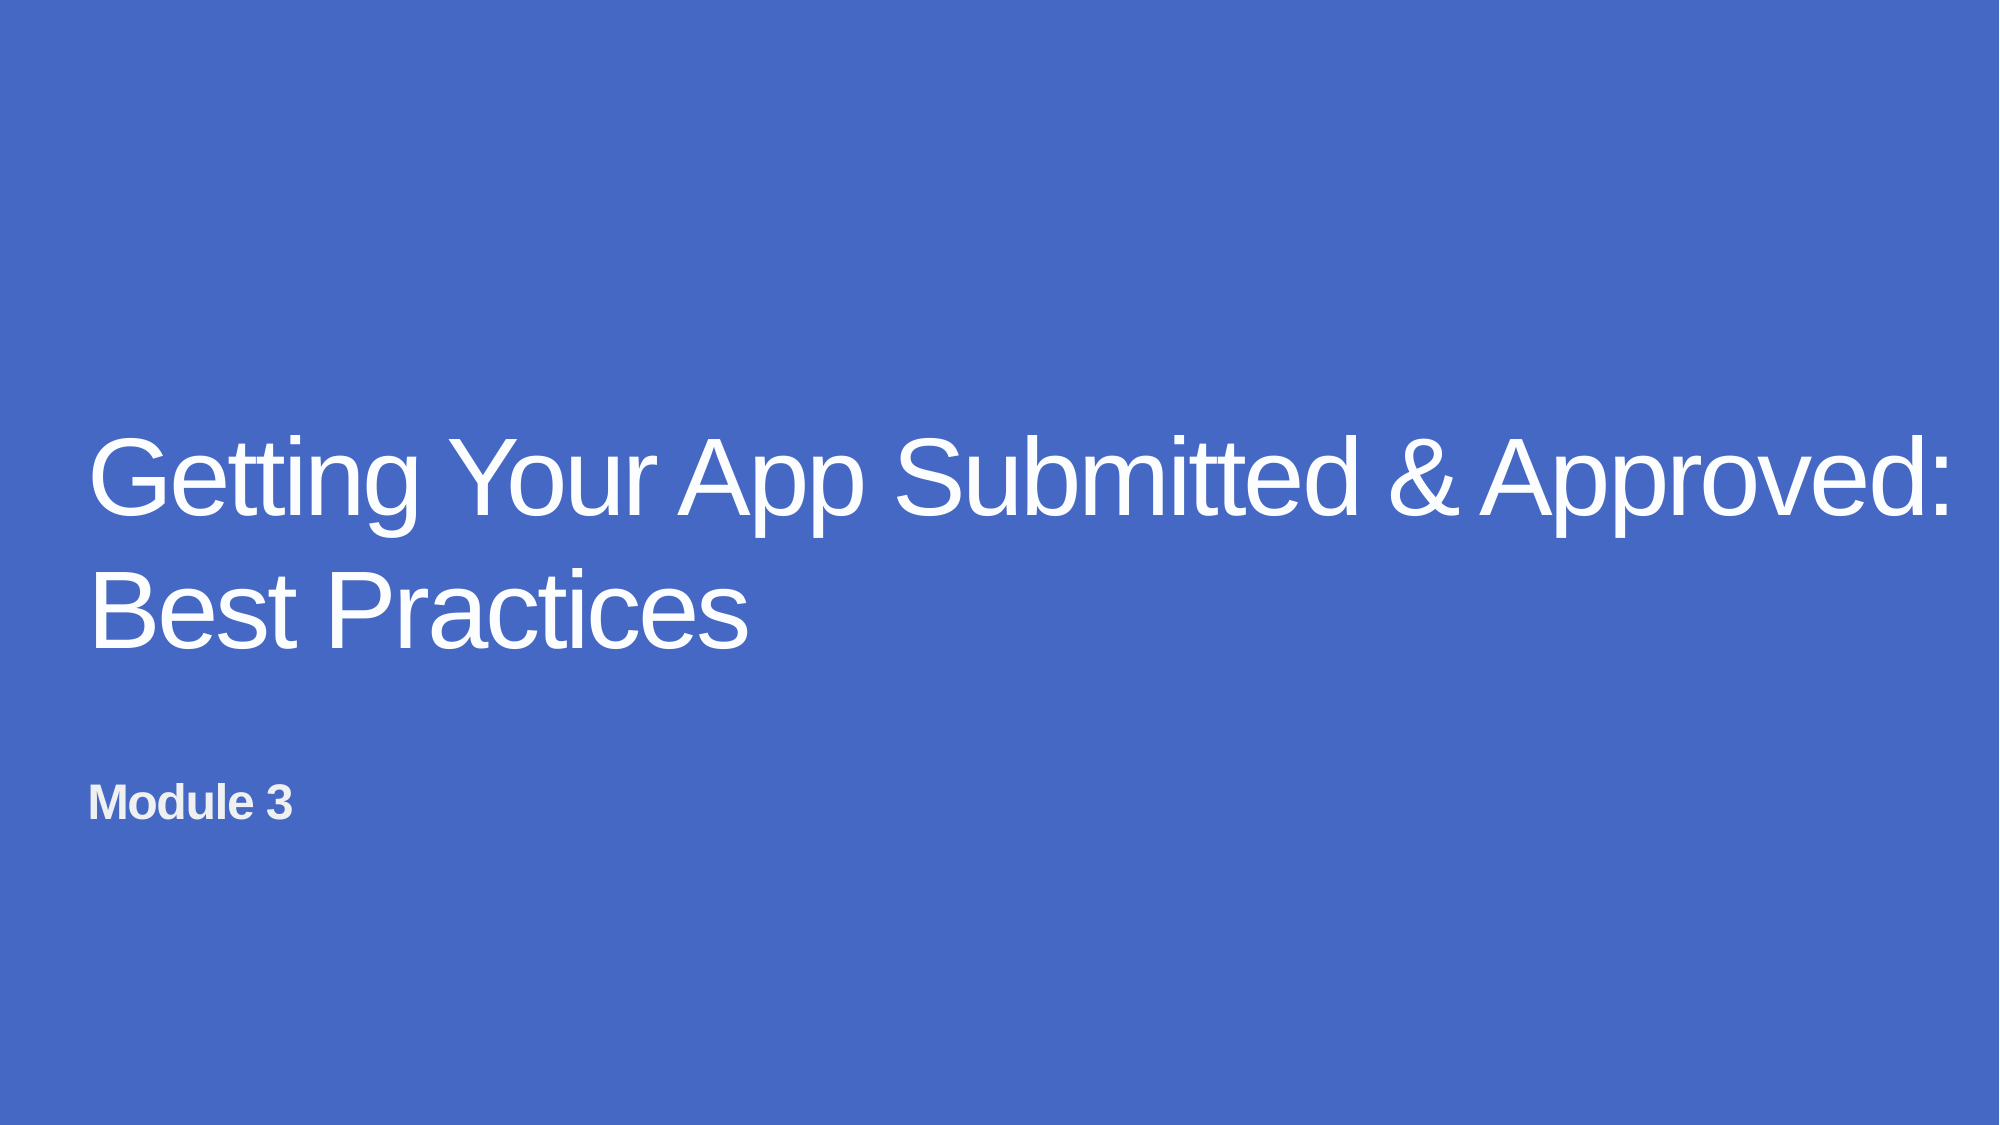

# Getting Your App Submitted & Approved: Best Practices
Module 3